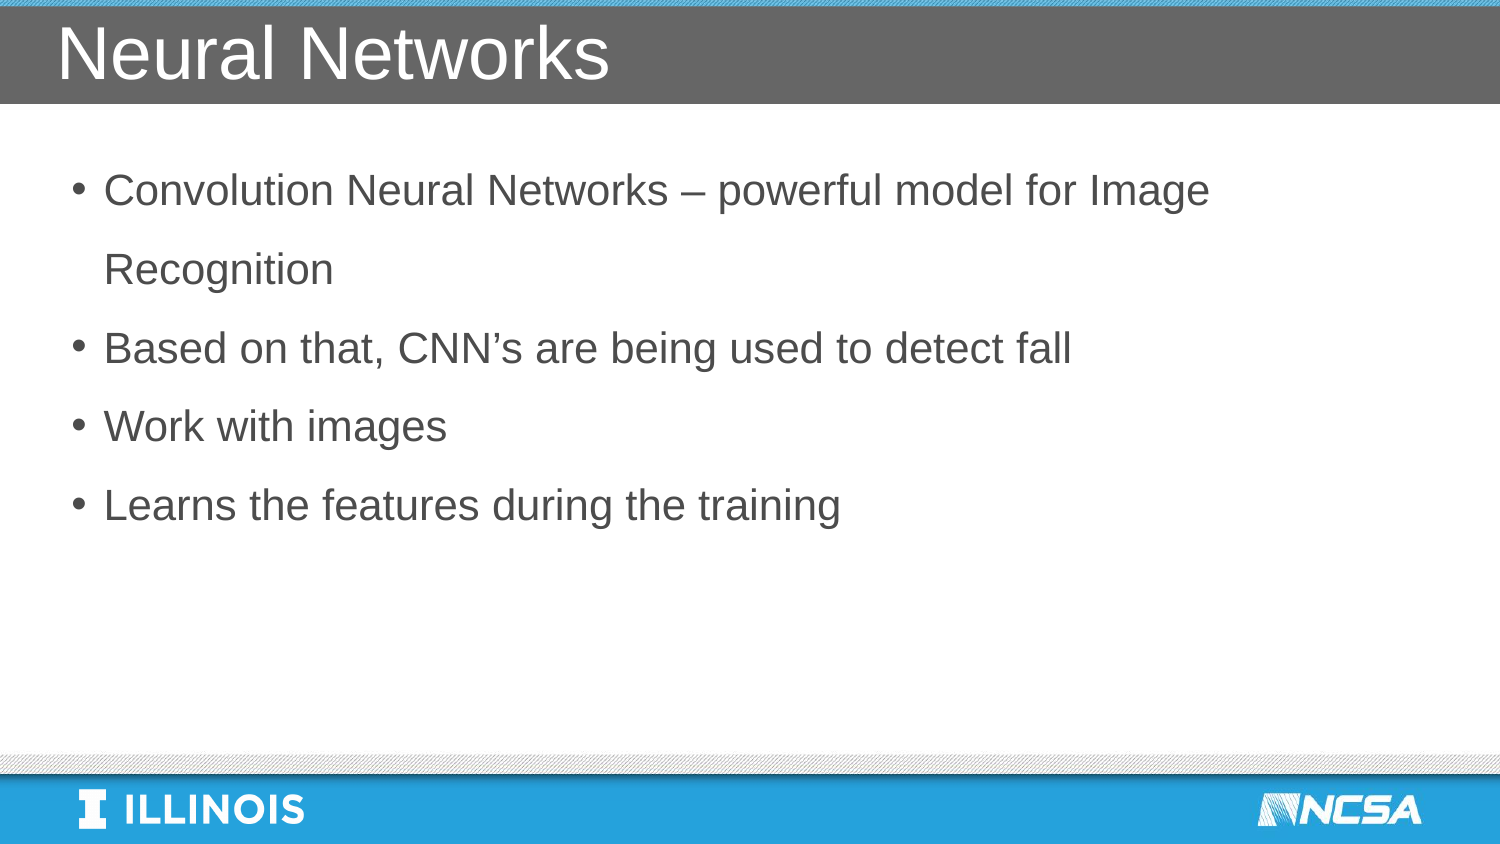

# Neural Networks
Convolution Neural Networks – powerful model for Image Recognition
Based on that, CNN’s are being used to detect fall
Work with images
Learns the features during the training